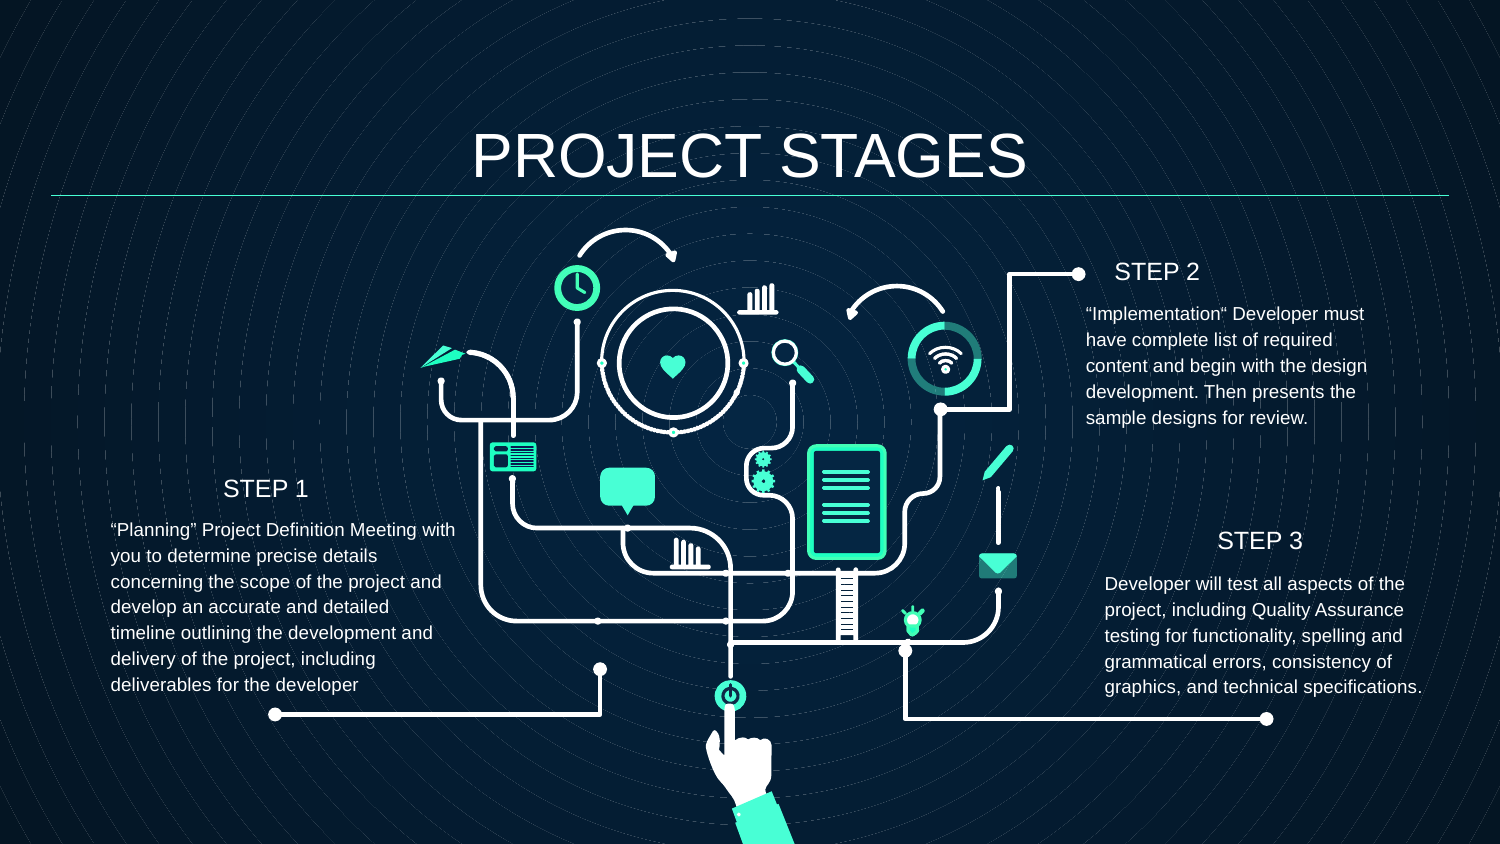

# PROJECT STAGES

STEP 2

“Implementation“ Developer must have complete list of required content and begin with the design development. Then presents the sample designs for review.

STEP 1

“Planning” Project Definition Meeting with you to determine precise details concerning the scope of the project and develop an accurate and detailed timeline outlining the development and delivery of the project, including deliverables for the developer

STEP 3

Developer will test all aspects of the project, including Quality Assurance testing for functionality, spelling and grammatical errors, consistency of graphics, and technical specifications.